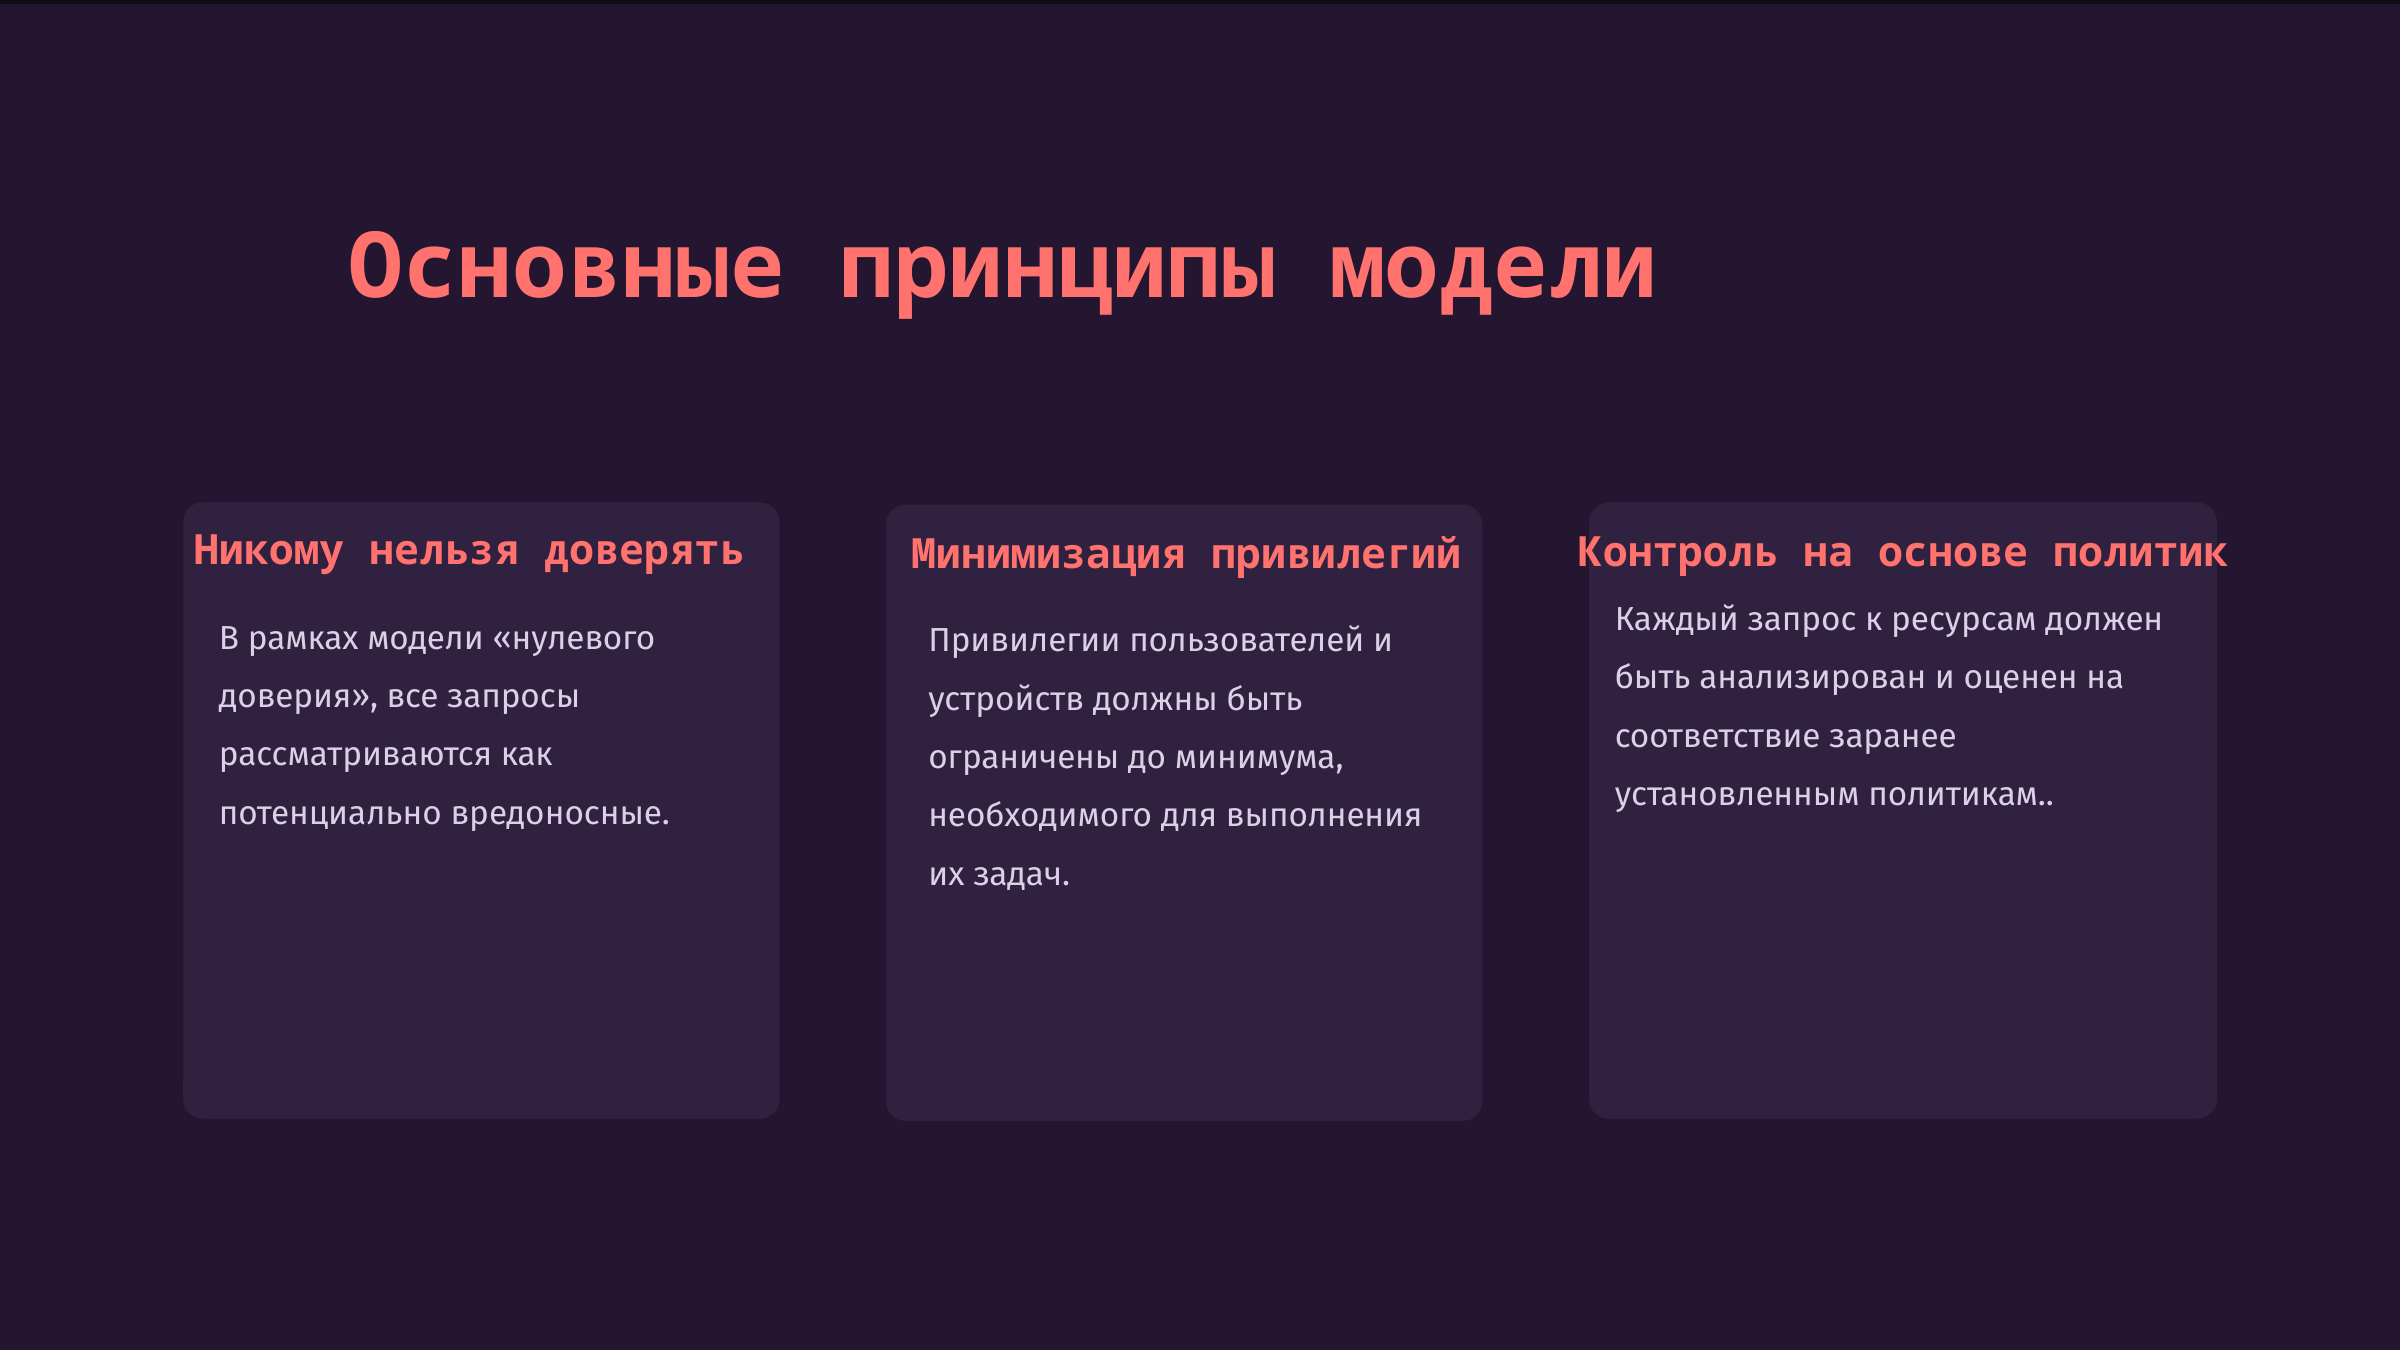

Основные принципы модели

Никому нельзя доверять
Контроль на основе политик
Минимизация привилегий
Каждый запрос к ресурсам должен быть анализирован и оценен на соответствие заранее установленным политикам..
В рамках модели «нулевого доверия», все запросы рассматриваются как потенциально вредоносные.
Привилегии пользователей и устройств должны быть ограничены до минимума, необходимого для выполнения их задач.